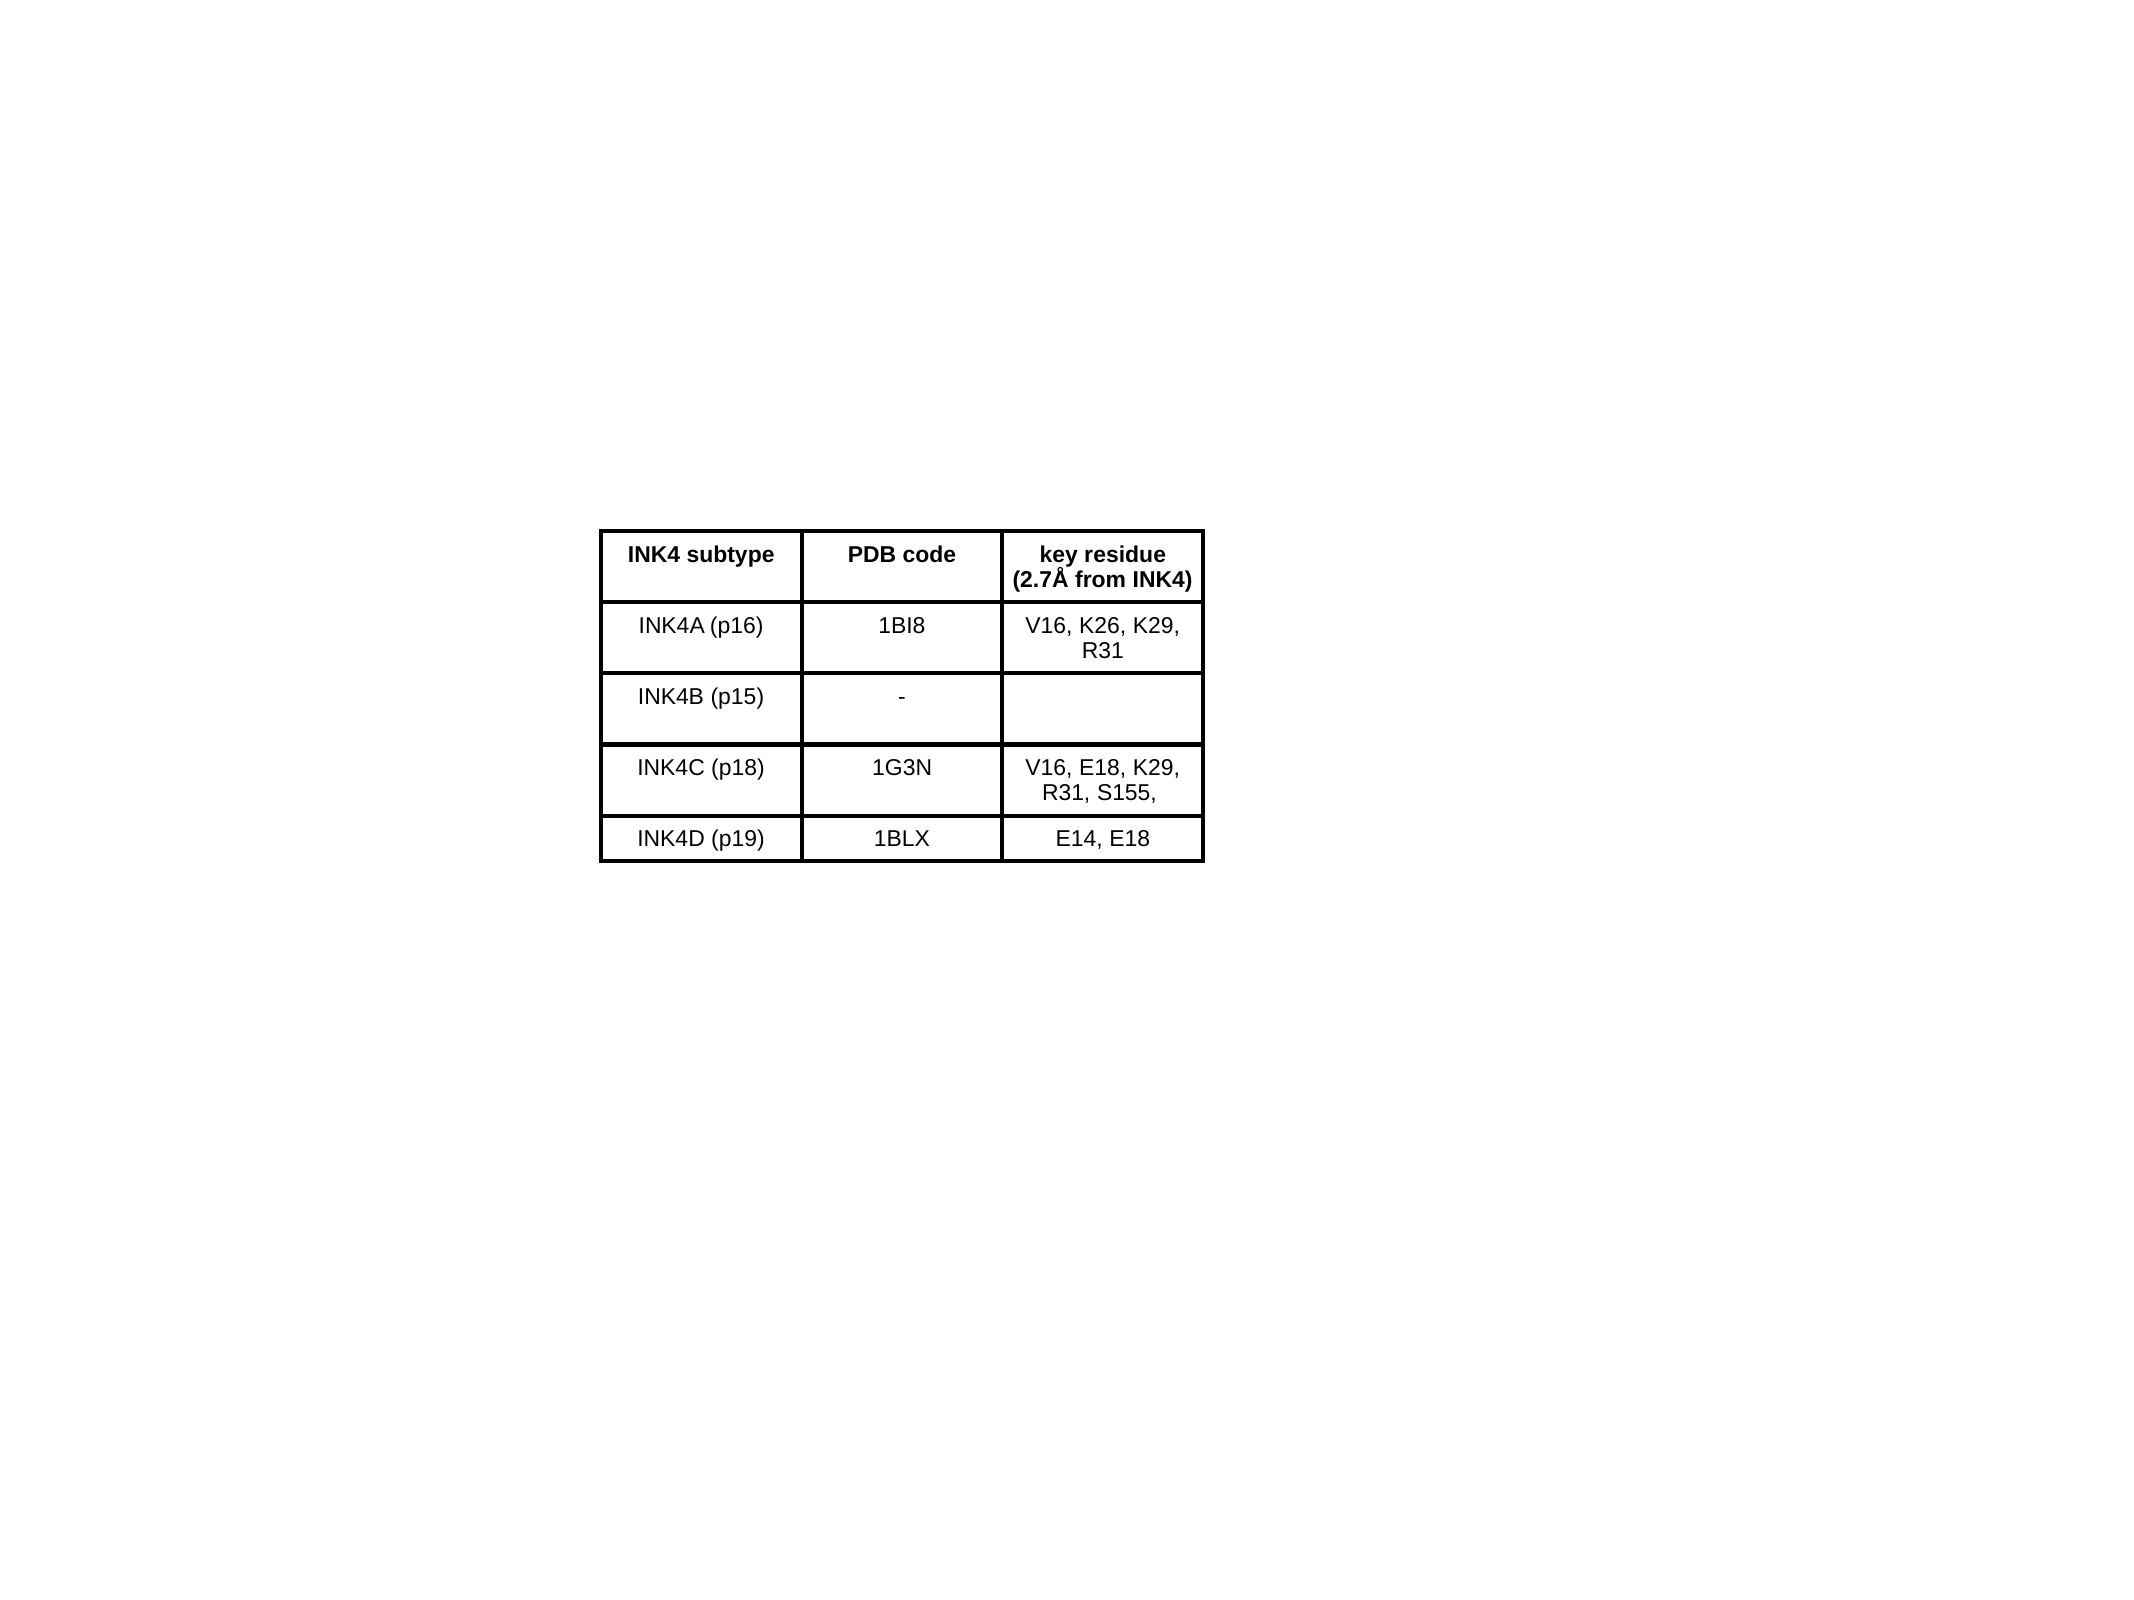

| INK4 subtype | PDB code | key residue (2.7Å from INK4) |
| --- | --- | --- |
| INK4A (p16) | 1BI8 | V16, K26, K29, R31 |
| INK4B (p15) | - |  |
| INK4C (p18) | 1G3N | V16, E18, K29, R31, S155, |
| INK4D (p19) | 1BLX | E14, E18 |